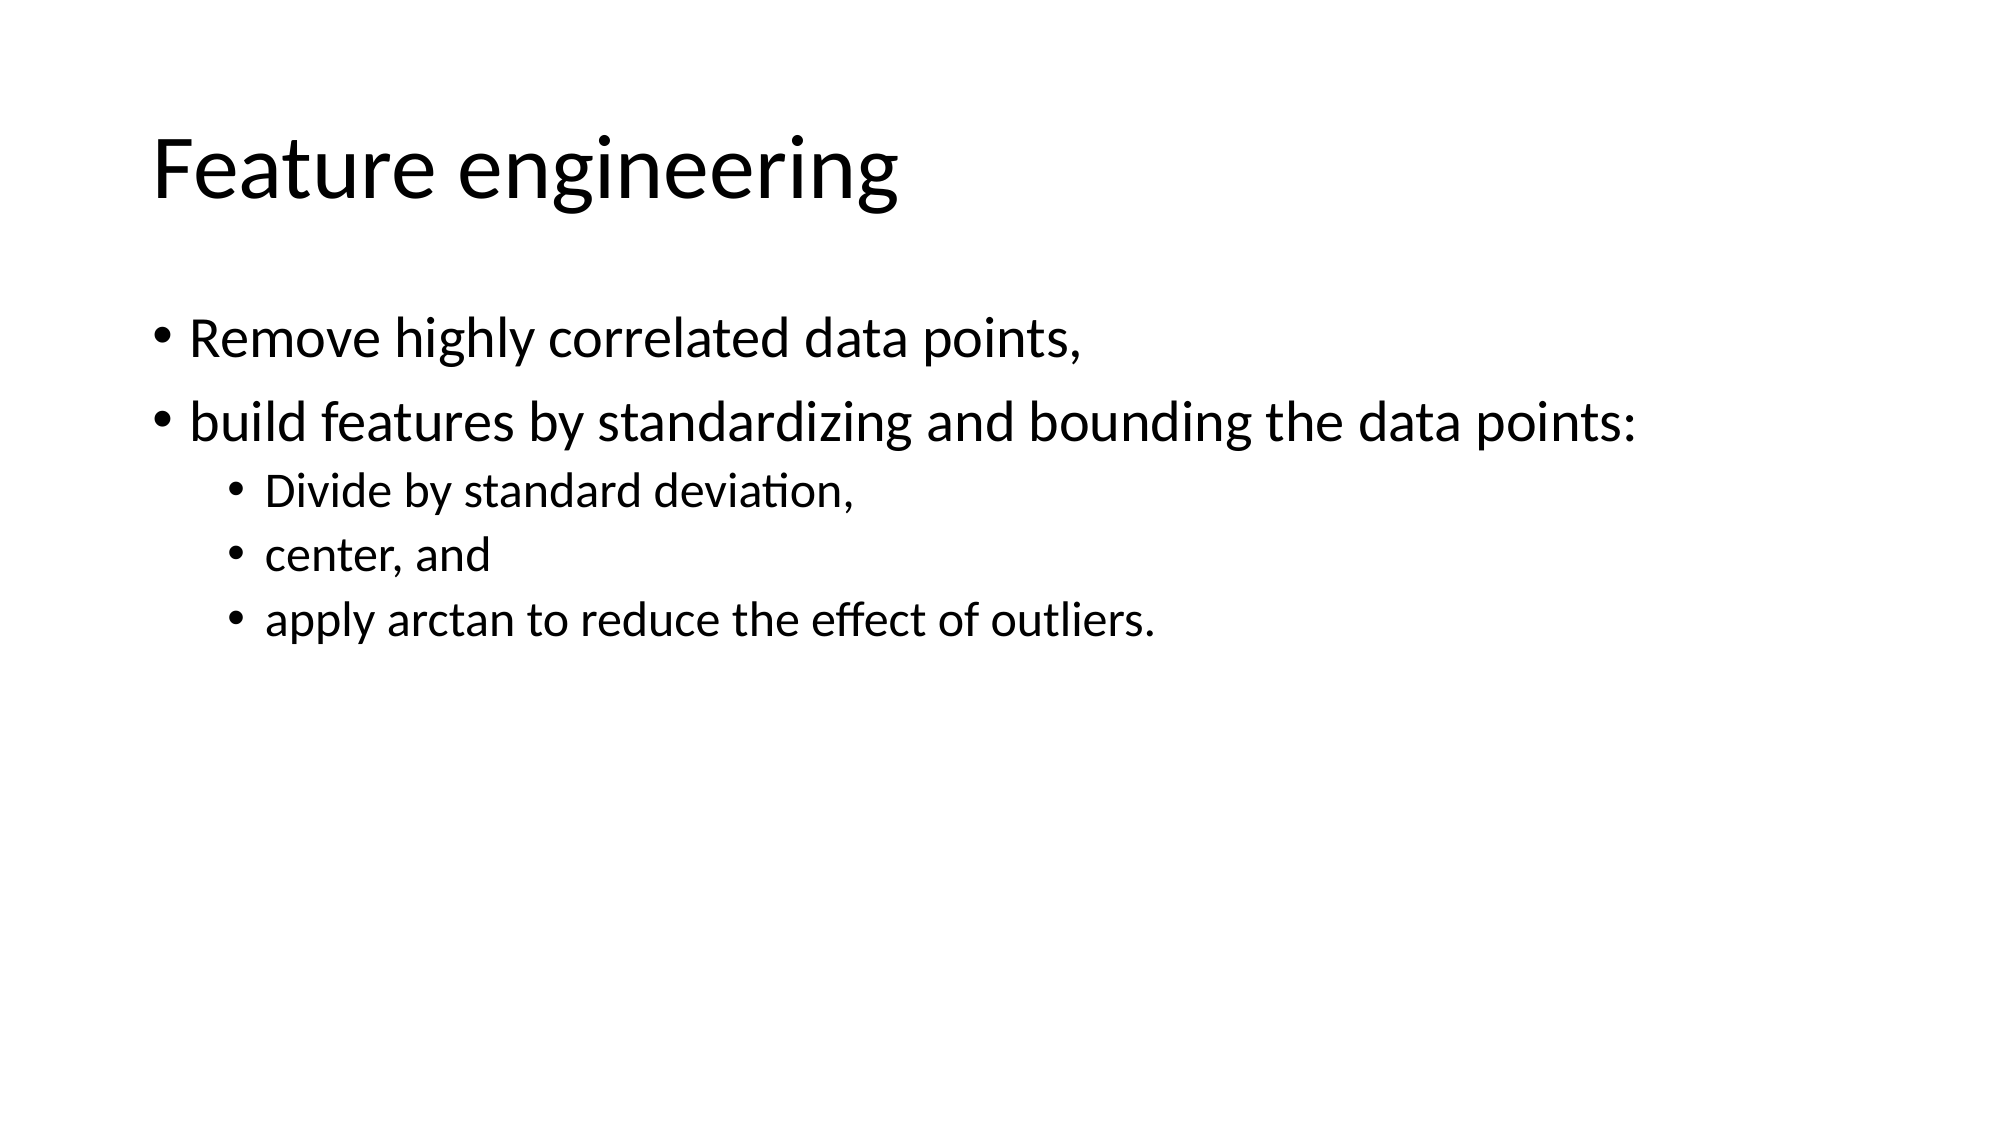

# Feature engineering
Remove highly correlated data points,
build features by standardizing and bounding the data points:
Divide by standard deviation,
center, and
apply arctan to reduce the effect of outliers.